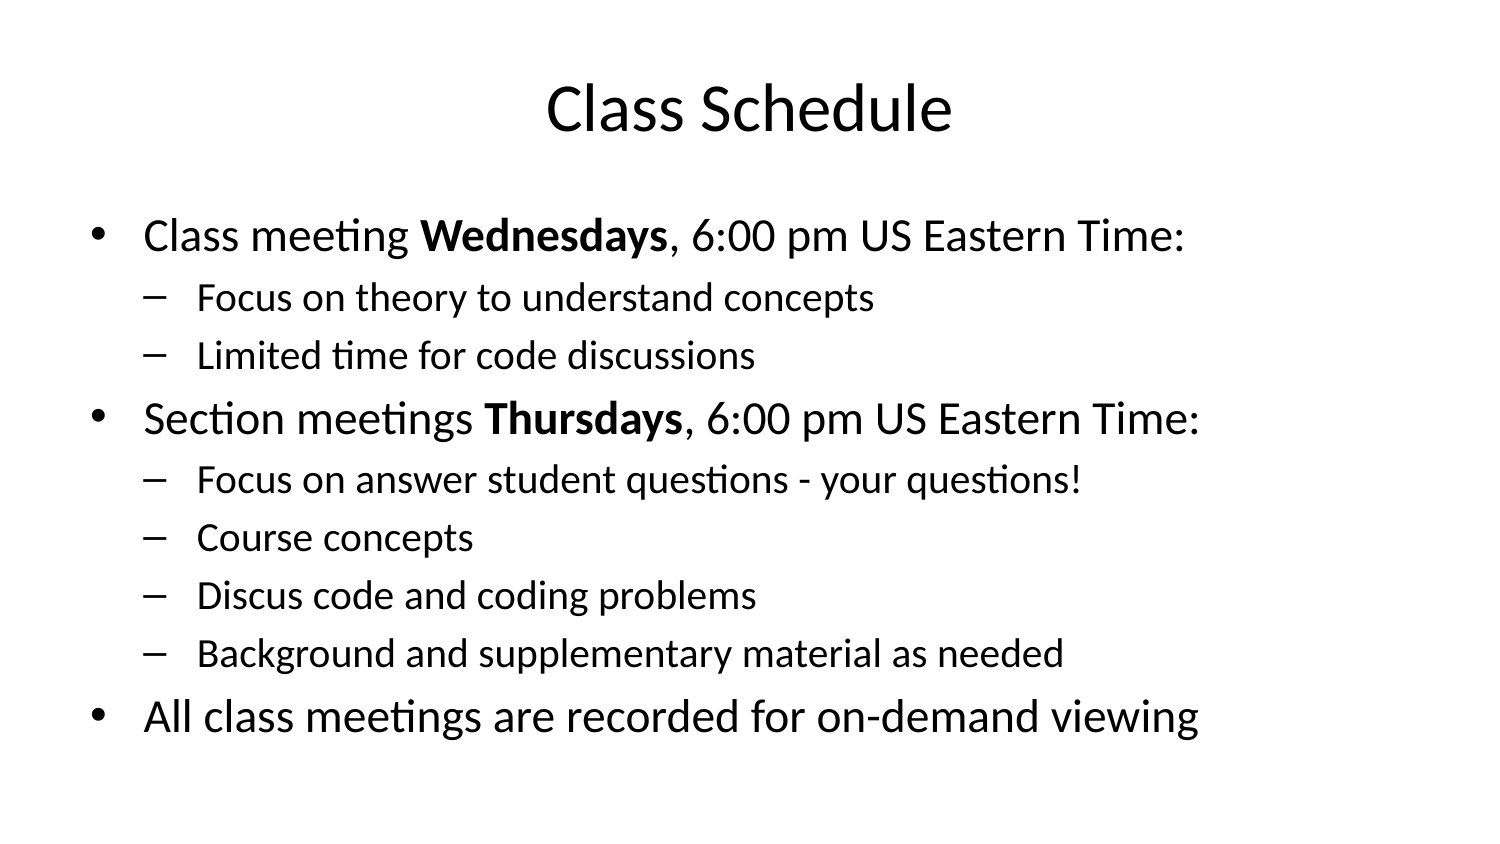

# Class Schedule
Class meeting Wednesdays, 6:00 pm US Eastern Time:
Focus on theory to understand concepts
Limited time for code discussions
Section meetings Thursdays, 6:00 pm US Eastern Time:
Focus on answer student questions - your questions!
Course concepts
Discus code and coding problems
Background and supplementary material as needed
All class meetings are recorded for on-demand viewing